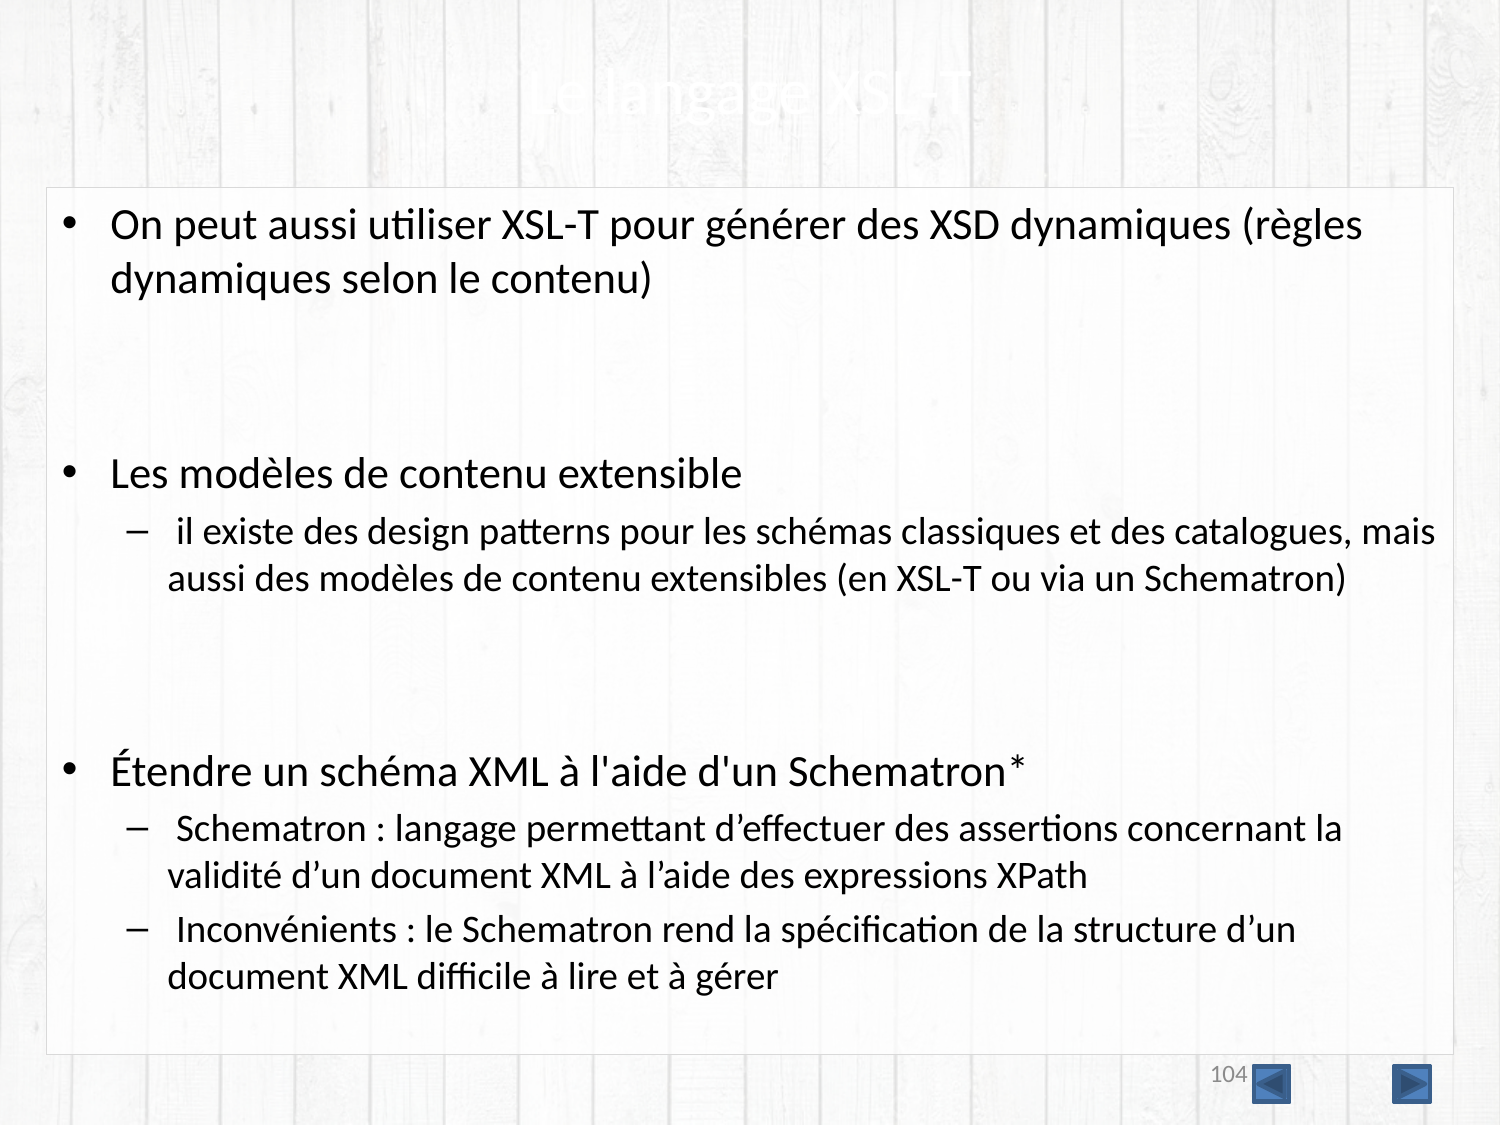

# Le langage XSL-T
On peut aussi utiliser XSL-T pour générer des XSD dynamiques (règles dynamiques selon le contenu)

Les modèles de contenu extensible
 il existe des design patterns pour les schémas classiques et des catalogues, mais aussi des modèles de contenu extensibles (en XSL-T ou via un Schematron)

Étendre un schéma XML à l'aide d'un Schematron*
 Schematron : langage permettant d’effectuer des assertions concernant la validité d’un document XML à l’aide des expressions XPath
 Inconvénients : le Schematron rend la spécification de la structure d’un document XML difficile à lire et à gérer
104